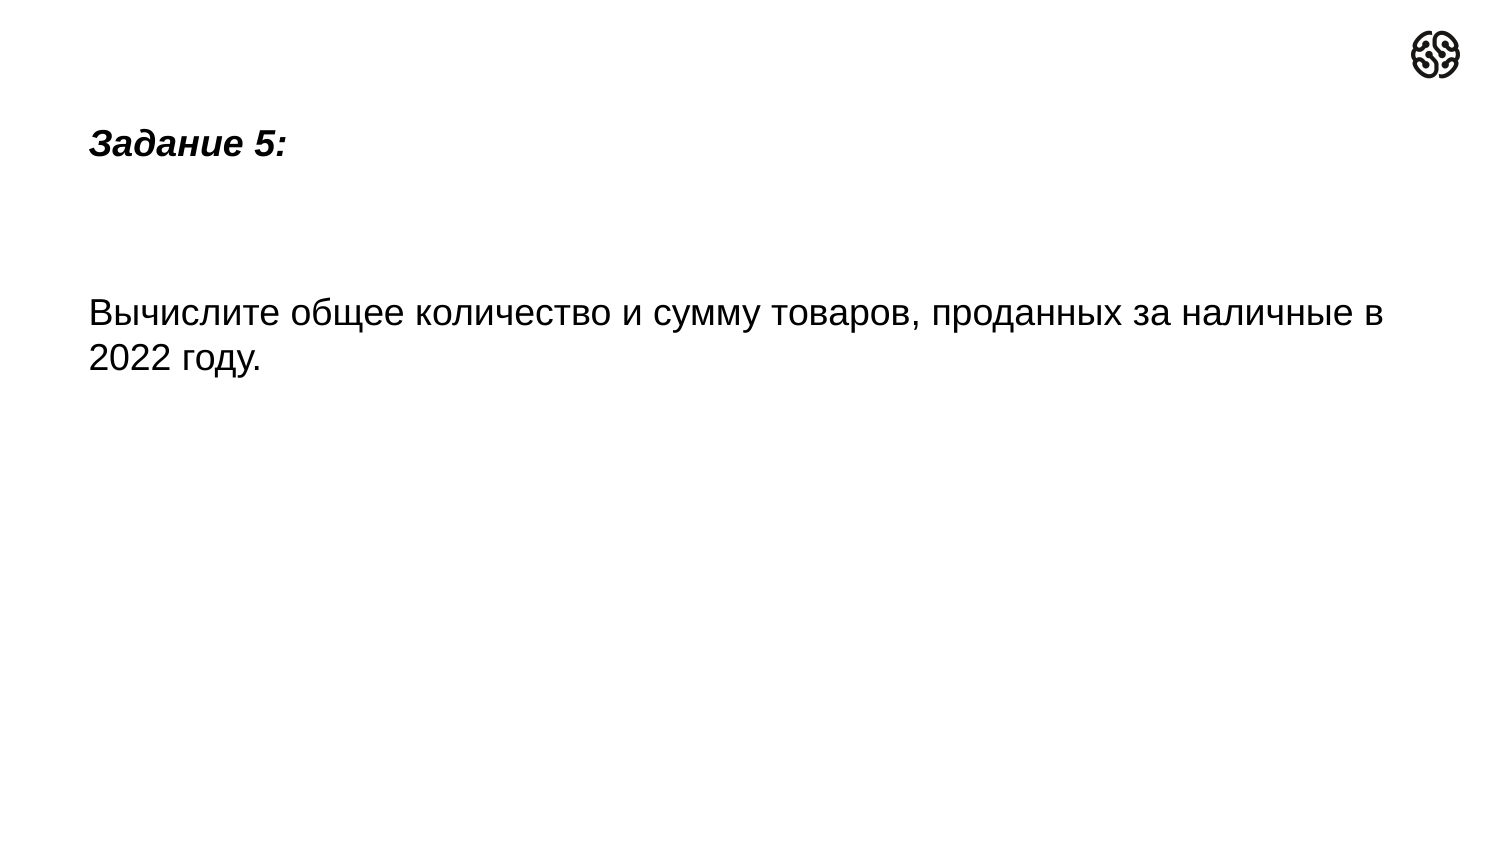

Задание 5:

Вычислите общее количество и сумму товаров, проданных за наличные в 2022 году.